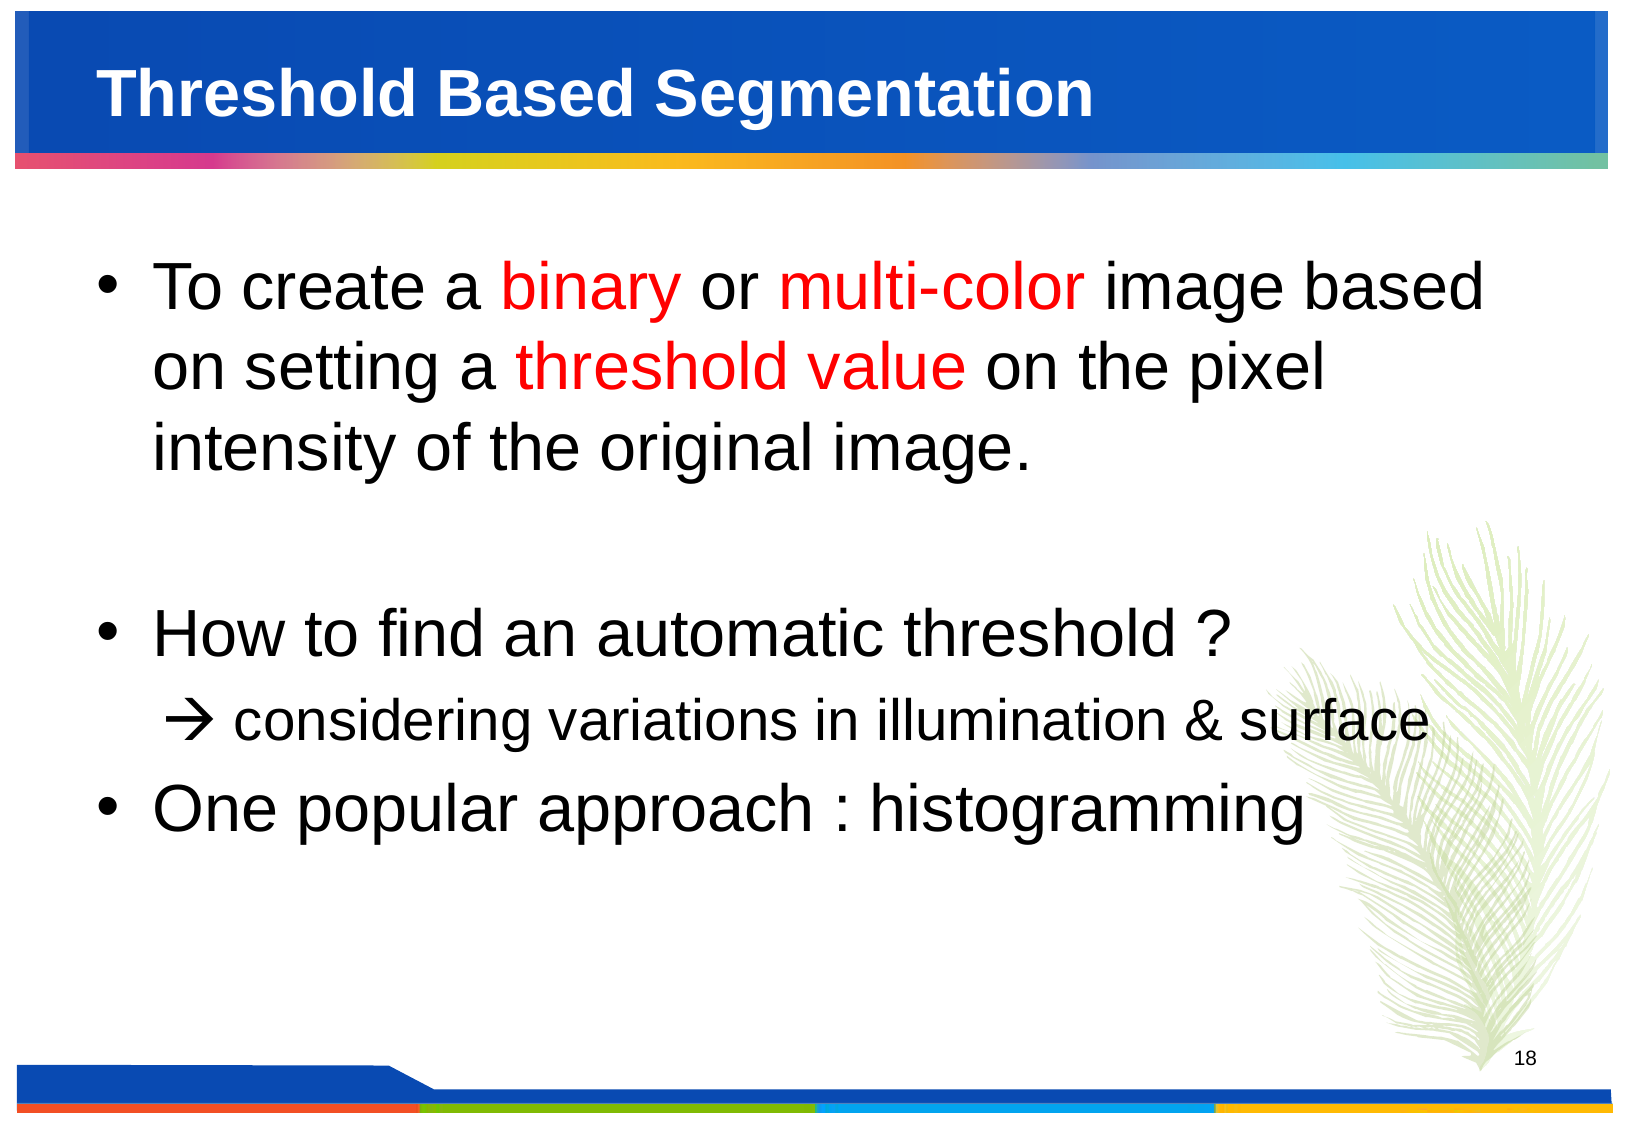

# Threshold Based Segmentation
To create a binary or multi-color image based on setting a threshold value on the pixel intensity of the original image.

How to find an automatic threshold ?
🡪 considering variations in illumination & surface
One popular approach : histogramming
18